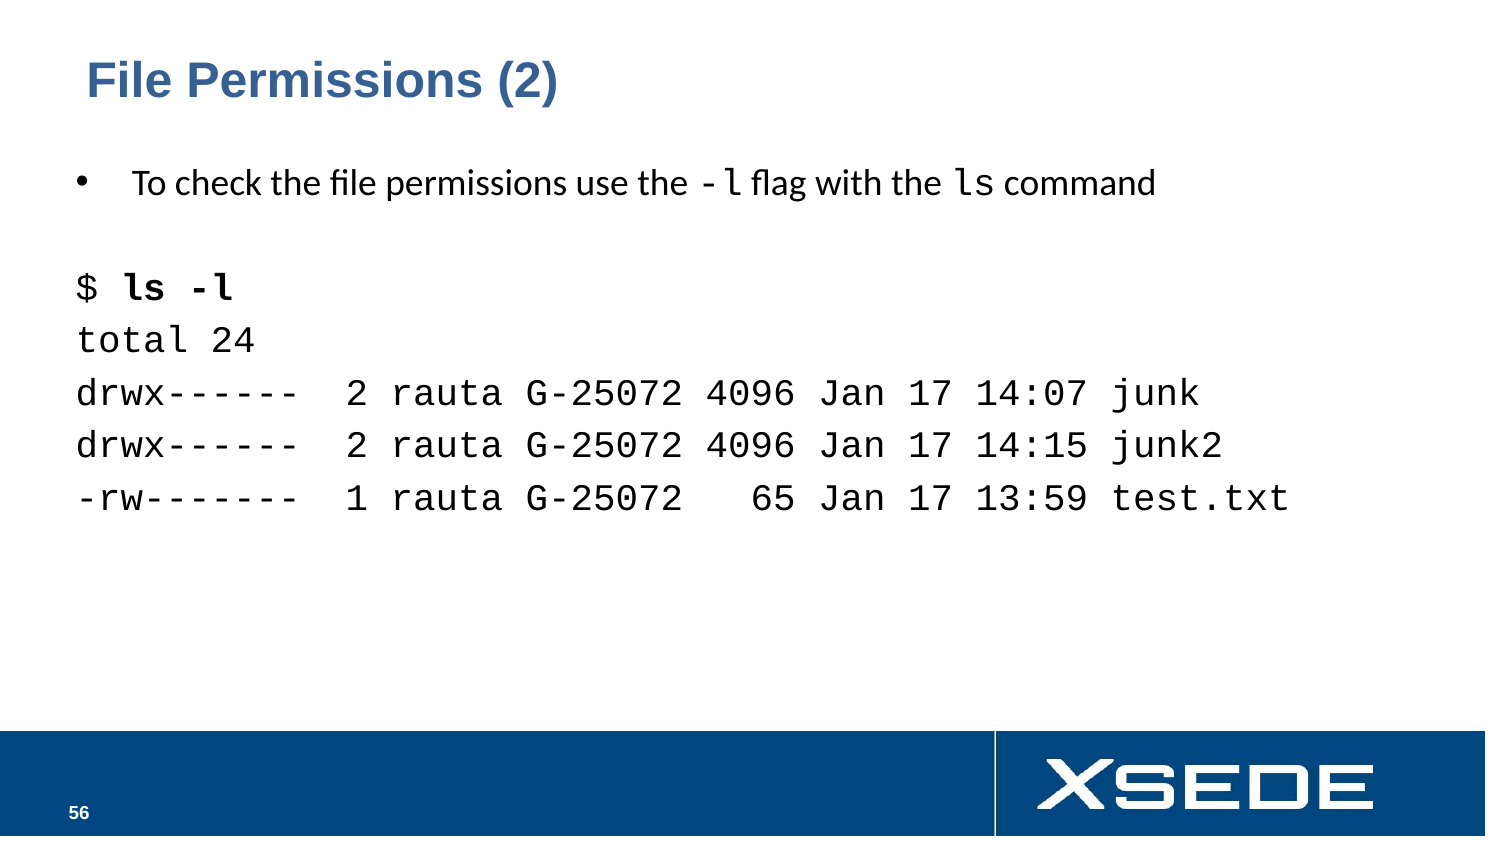

# File Permissions (2)
To check the file permissions use the -l flag with the ls command

$ ls -l
total 24
drwx------  2 rauta G-25072 4096 Jan 17 14:07 junk
drwx------  2 rauta G-25072 4096 Jan 17 14:15 junk2
-rw-------  1 rauta G-25072   65 Jan 17 13:59 test.txt
56